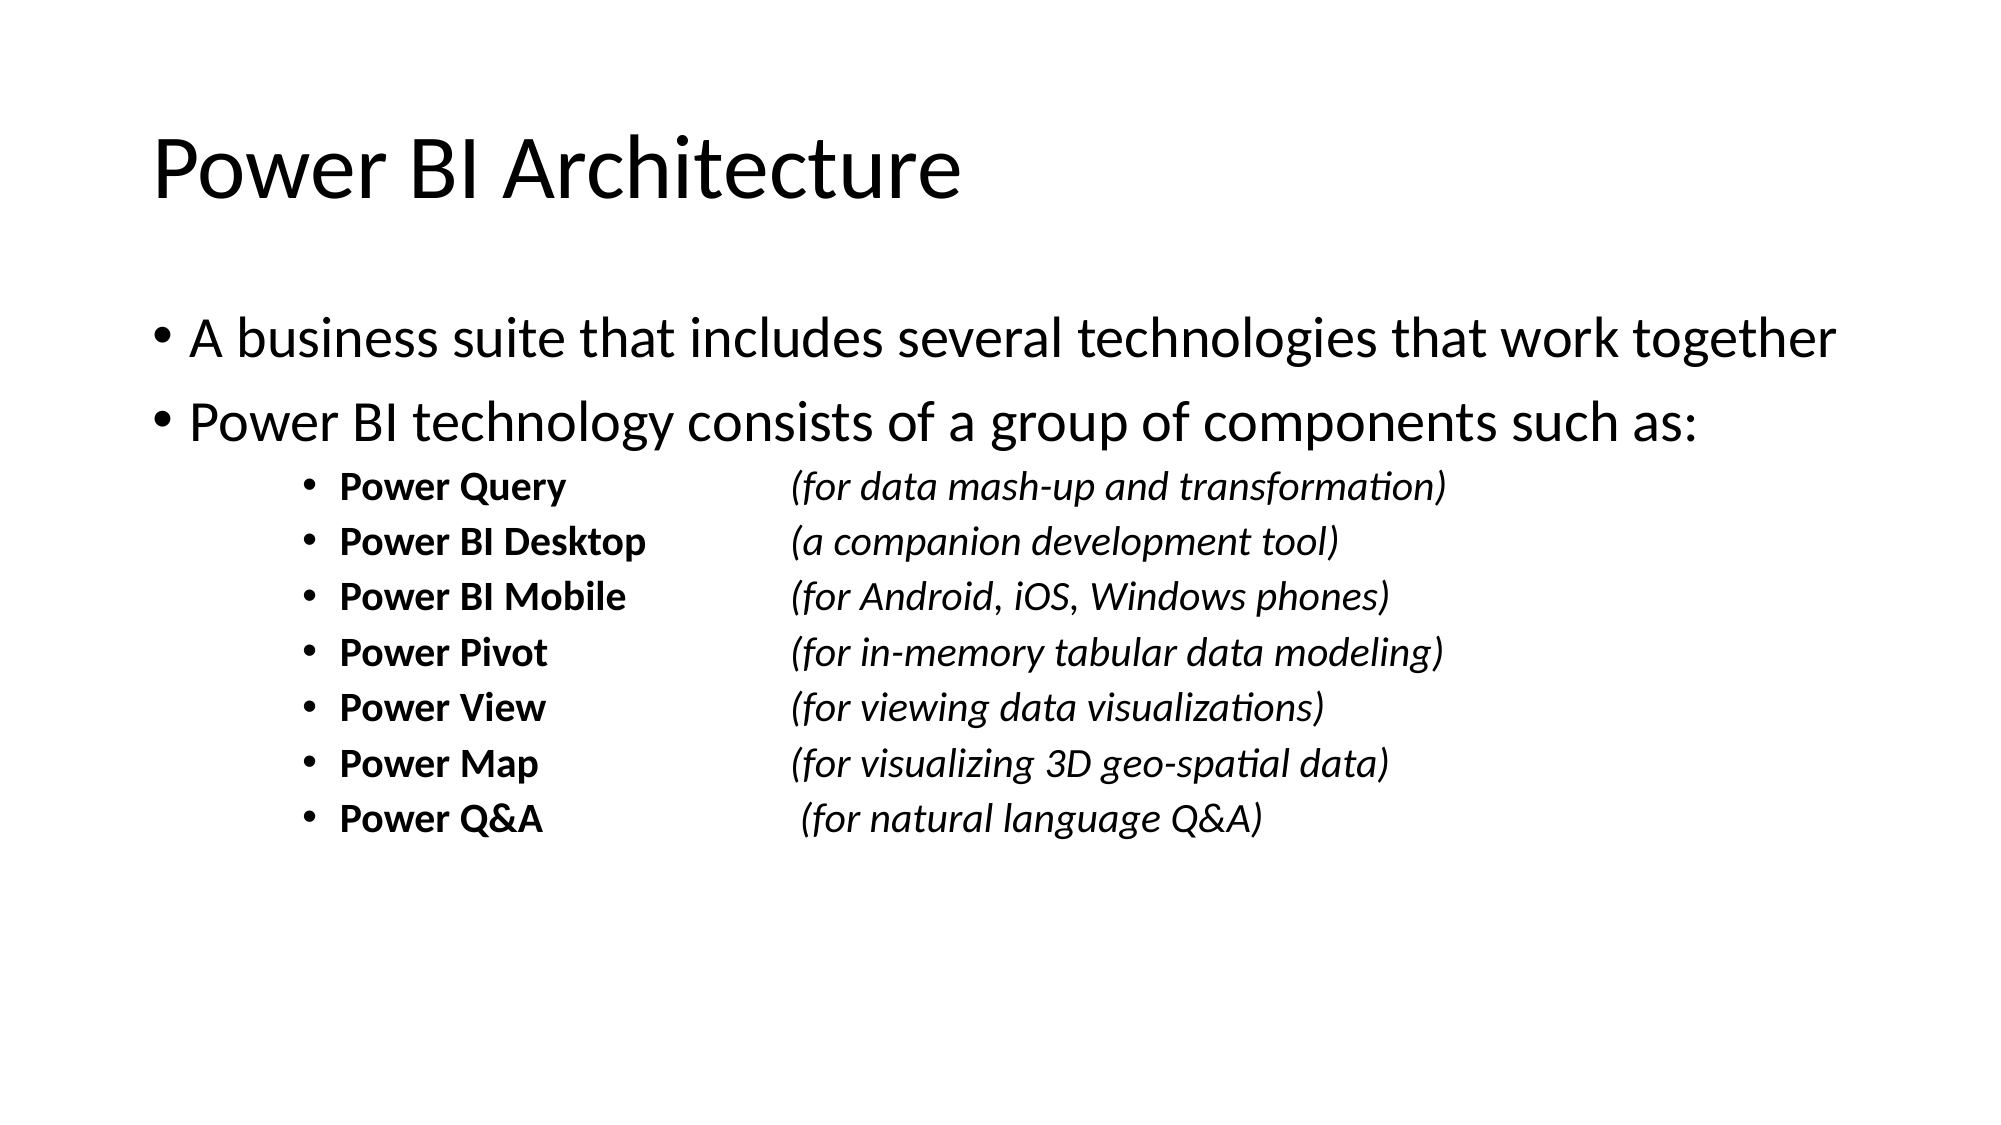

# Power BI Architecture
A business suite that includes several technologies that work together
Power BI technology consists of a group of components such as:
Power Query 		(for data mash-up and transformation)
Power BI Desktop 	(a companion development tool)
Power BI Mobile 		(for Android, iOS, Windows phones)
Power Pivot 		(for in-memory tabular data modeling)
Power View		(for viewing data visualizations)
Power Map 		(for visualizing 3D geo-spatial data)
Power Q&A		 (for natural language Q&A)